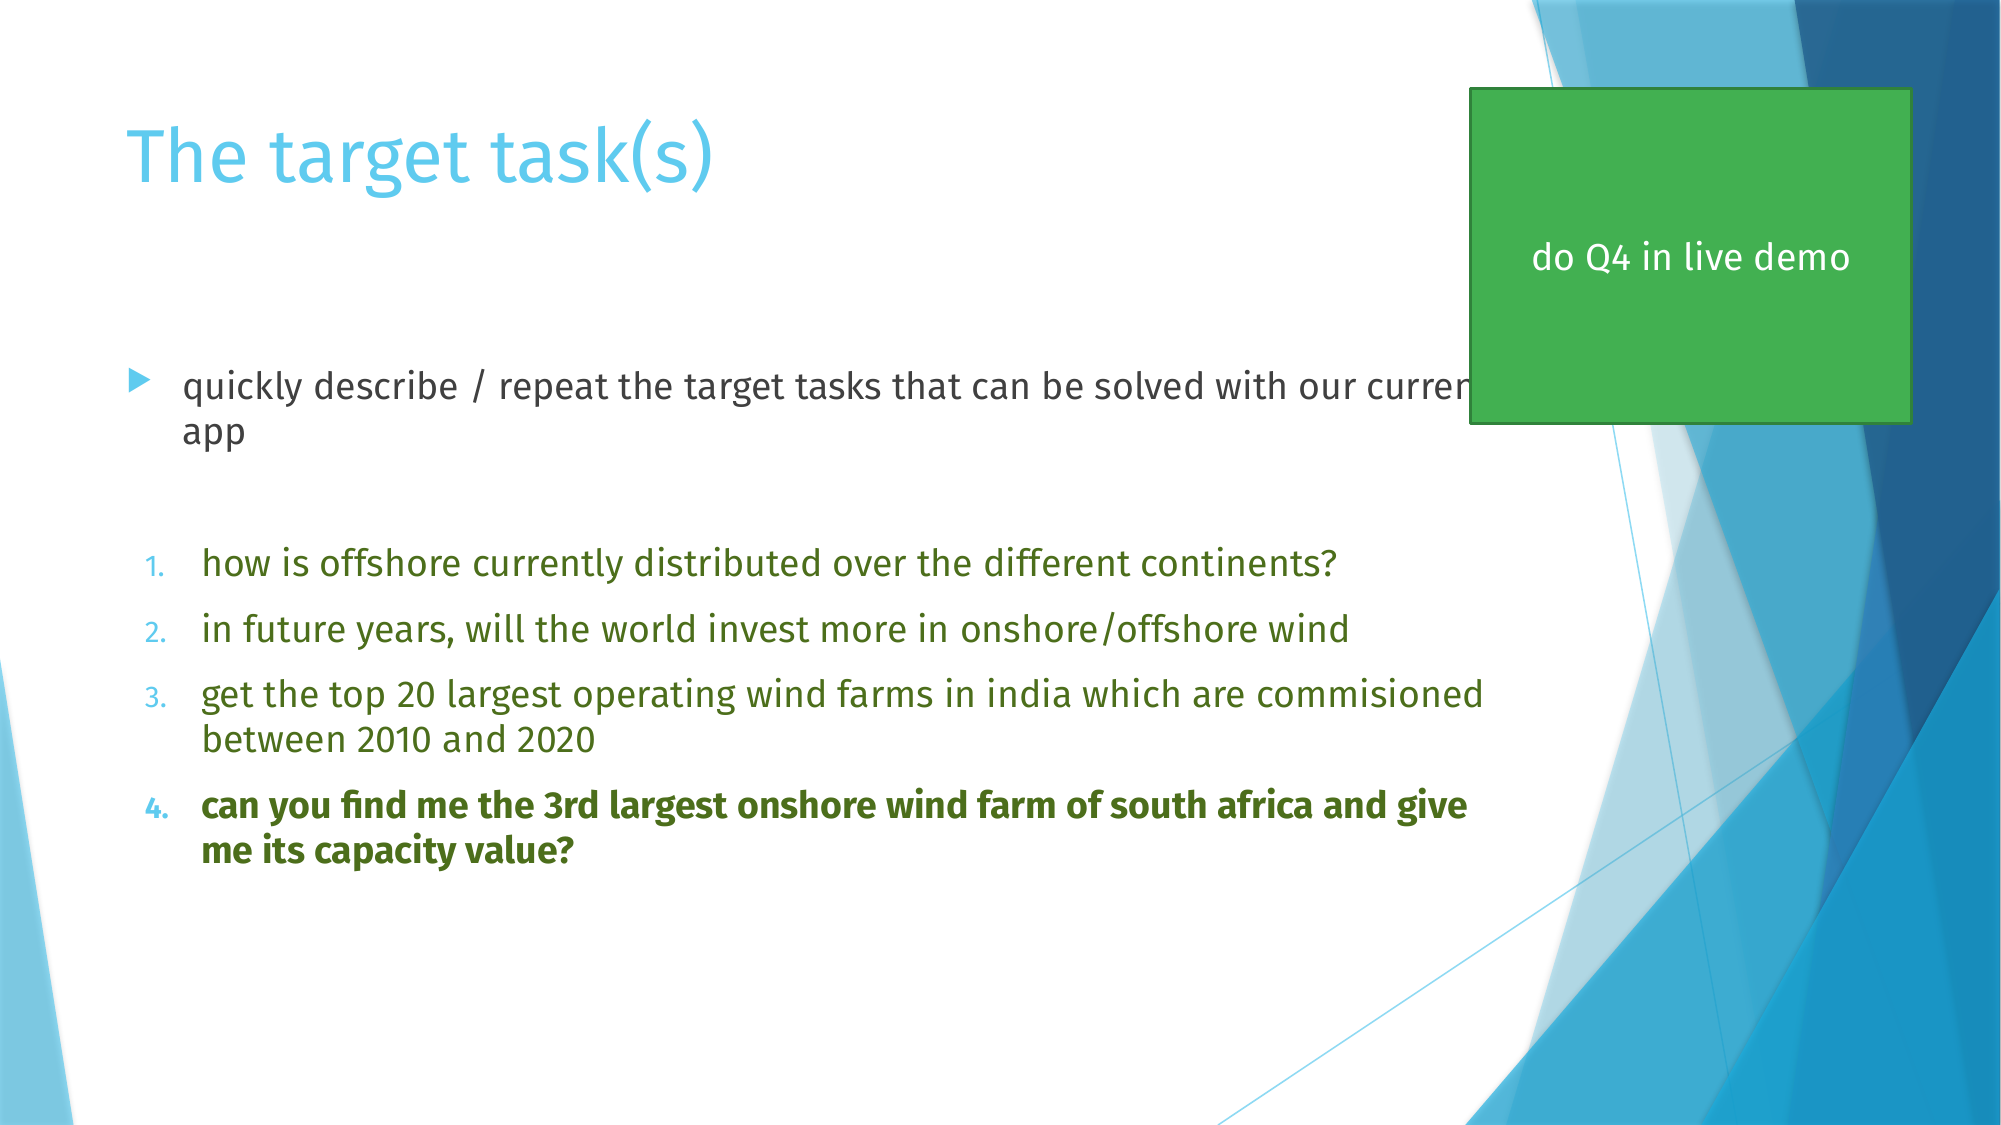

do Q4 in live demo
# The target task(s)
quickly describe / repeat the target tasks that can be solved with our current app

how is offshore currently distributed over the different continents?
in future years, will the world invest more in onshore/offshore wind
get the top 20 largest operating wind farms in india which are commisioned between 2010 and 2020
can you find me the 3rd largest onshore wind farm of south africa and give me its capacity value?